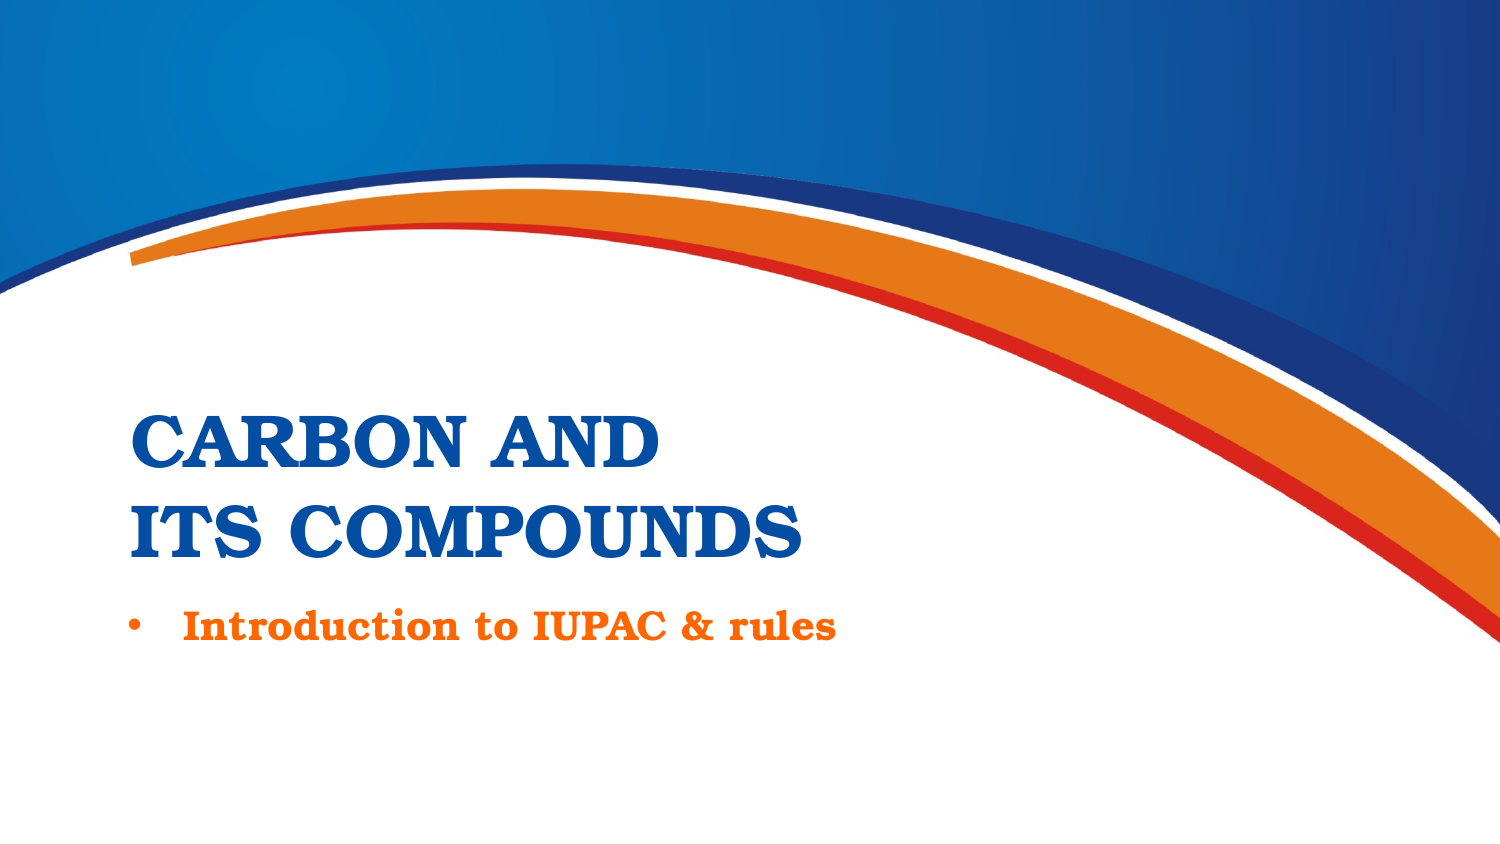

CARBON AND
ITS COMPOUNDS
Introduction to IUPAC & rules